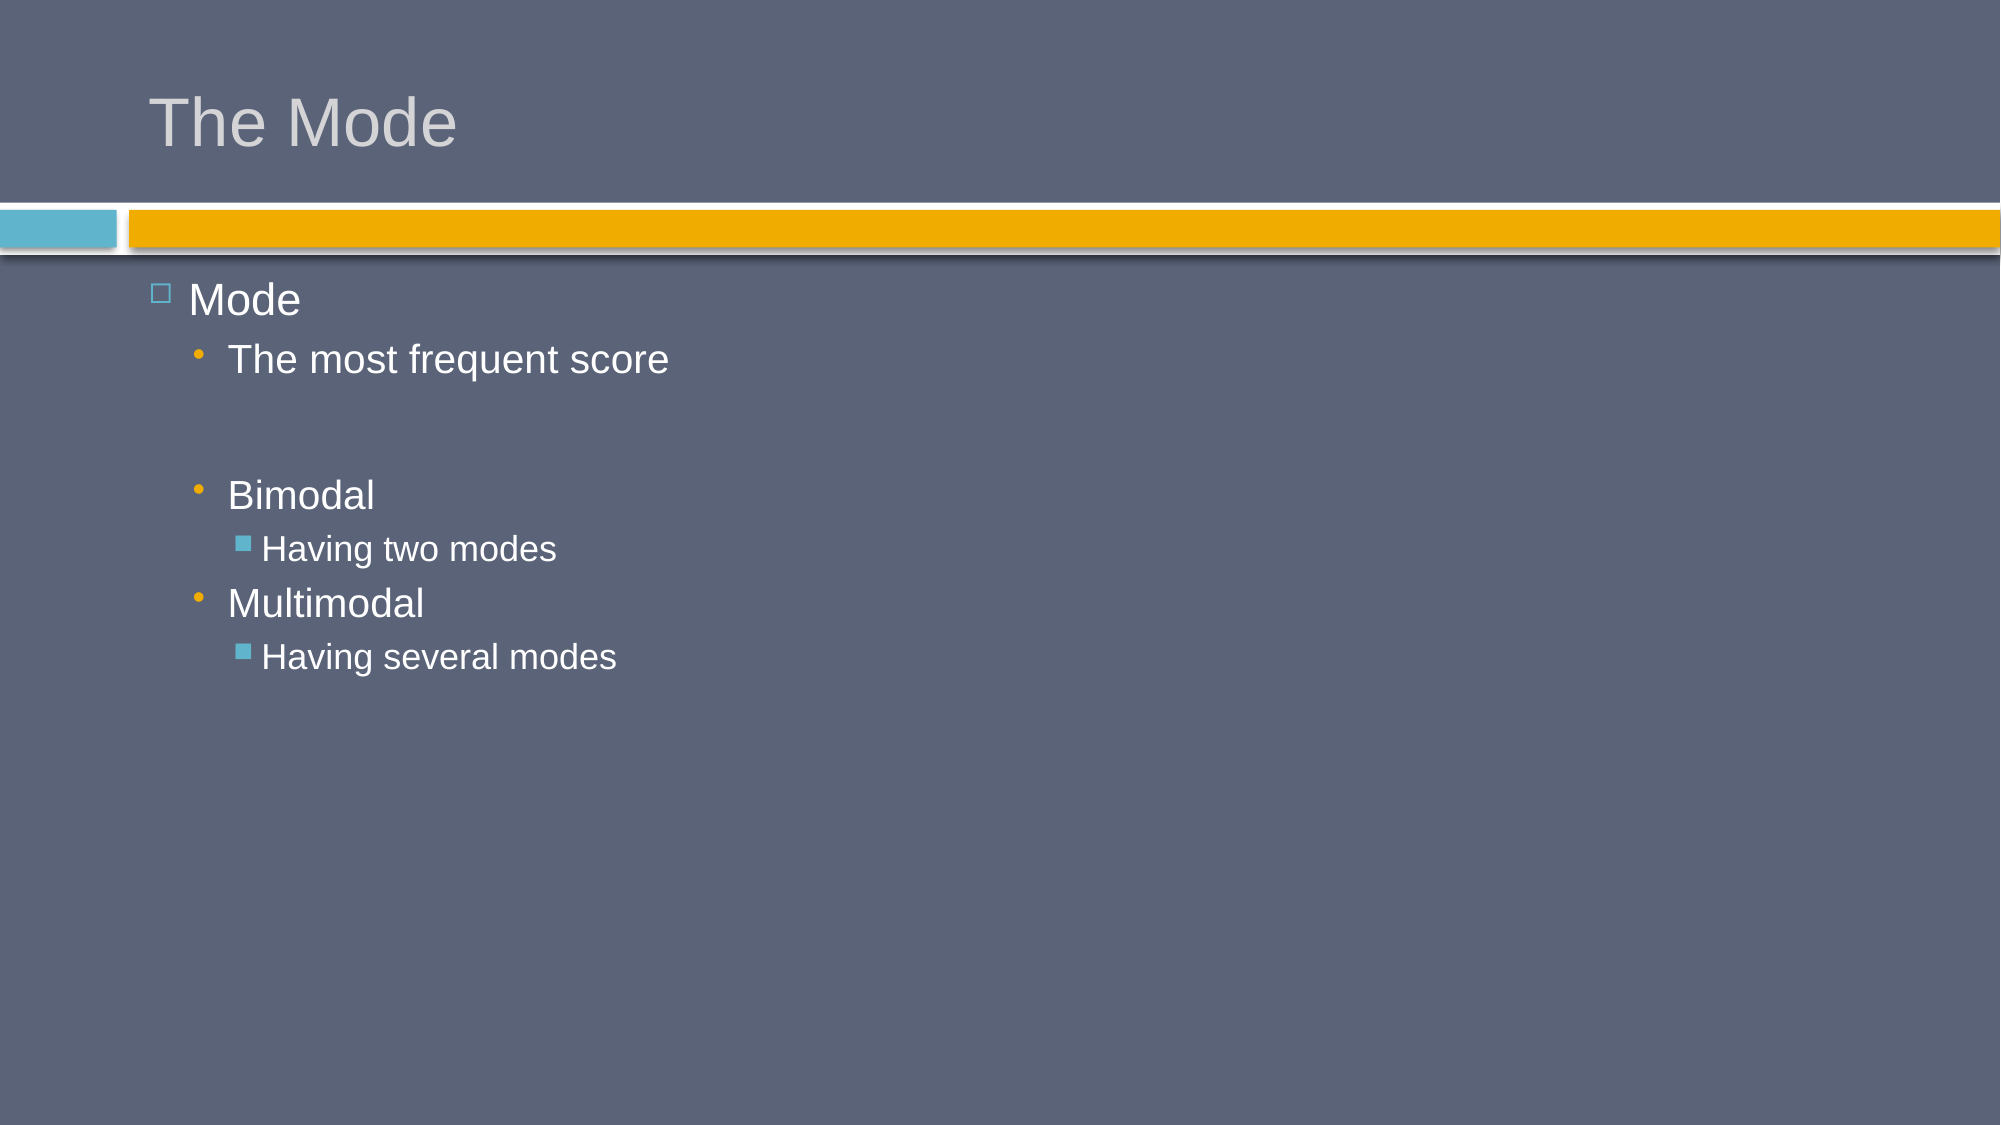

# The Mode
Mode
The most frequent score

Bimodal
Having two modes
Multimodal
Having several modes